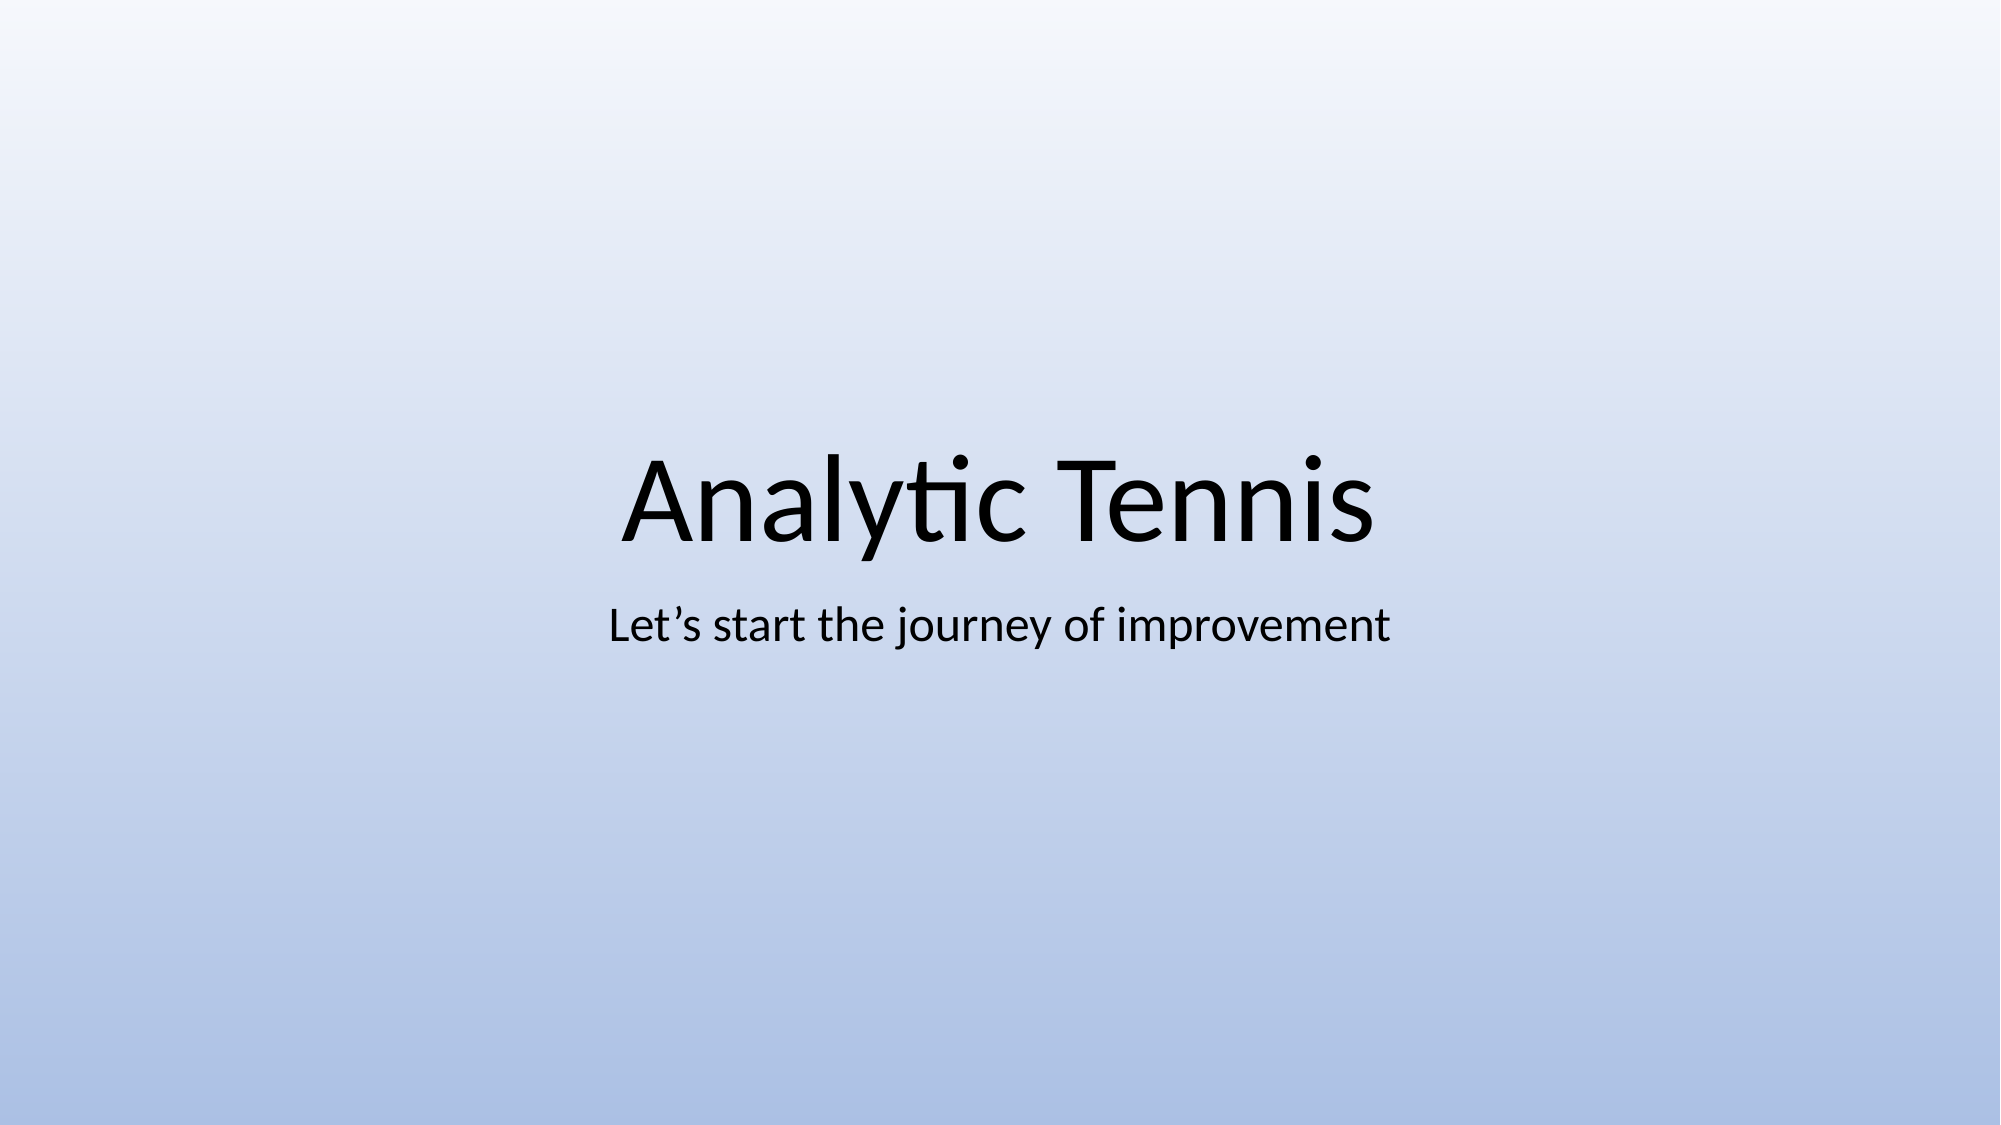

# Analytic Tennis
Let’s start the journey of improvement